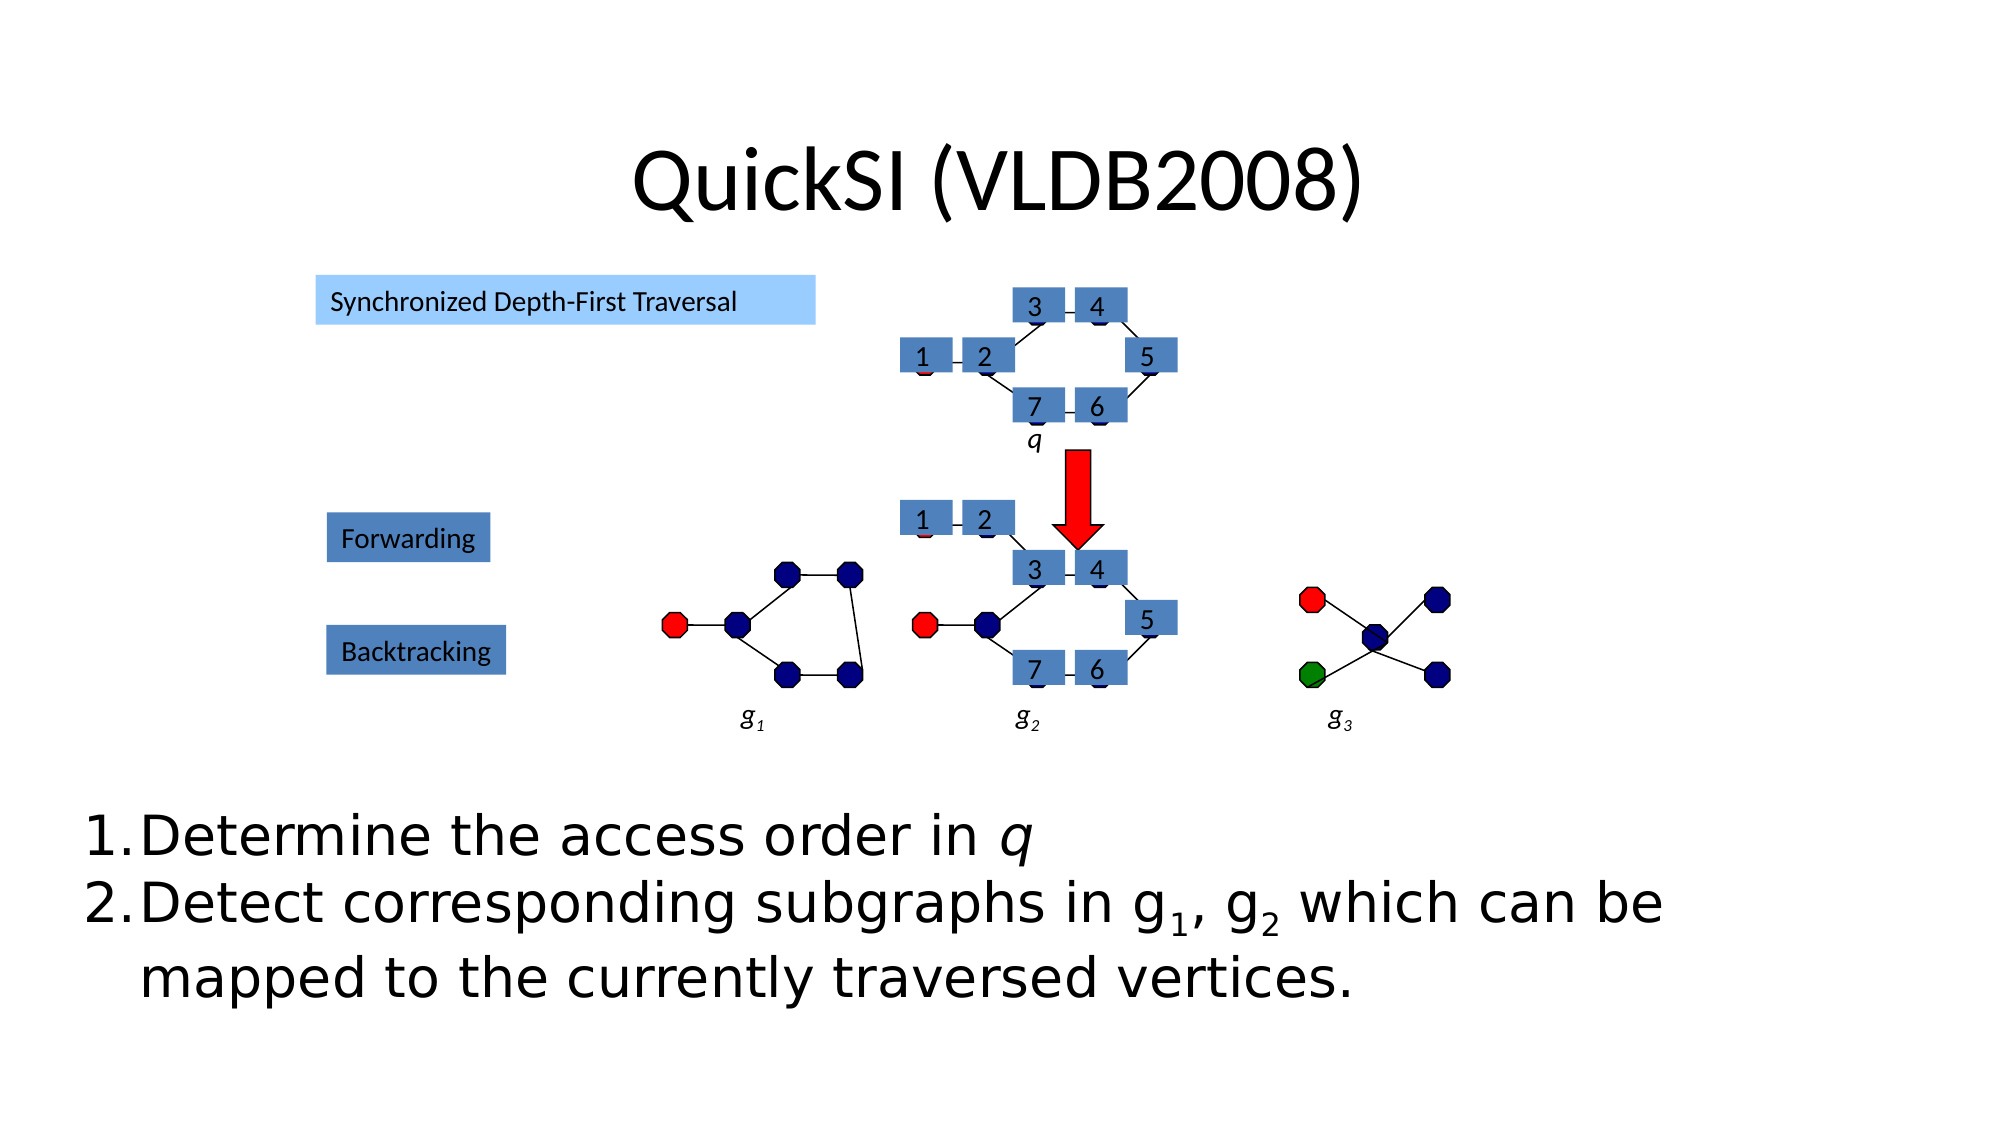

# QuickSI (VLDB2008)
Synchronized Depth-First Traversal
3
4

1
2
5

7
6

q
g1
g2
g3

1
2

Forwarding
3
4

5

Backtracking
7
6

Determine the access order in q
Detect corresponding subgraphs in g1, g2 which can be mapped to the currently traversed vertices.